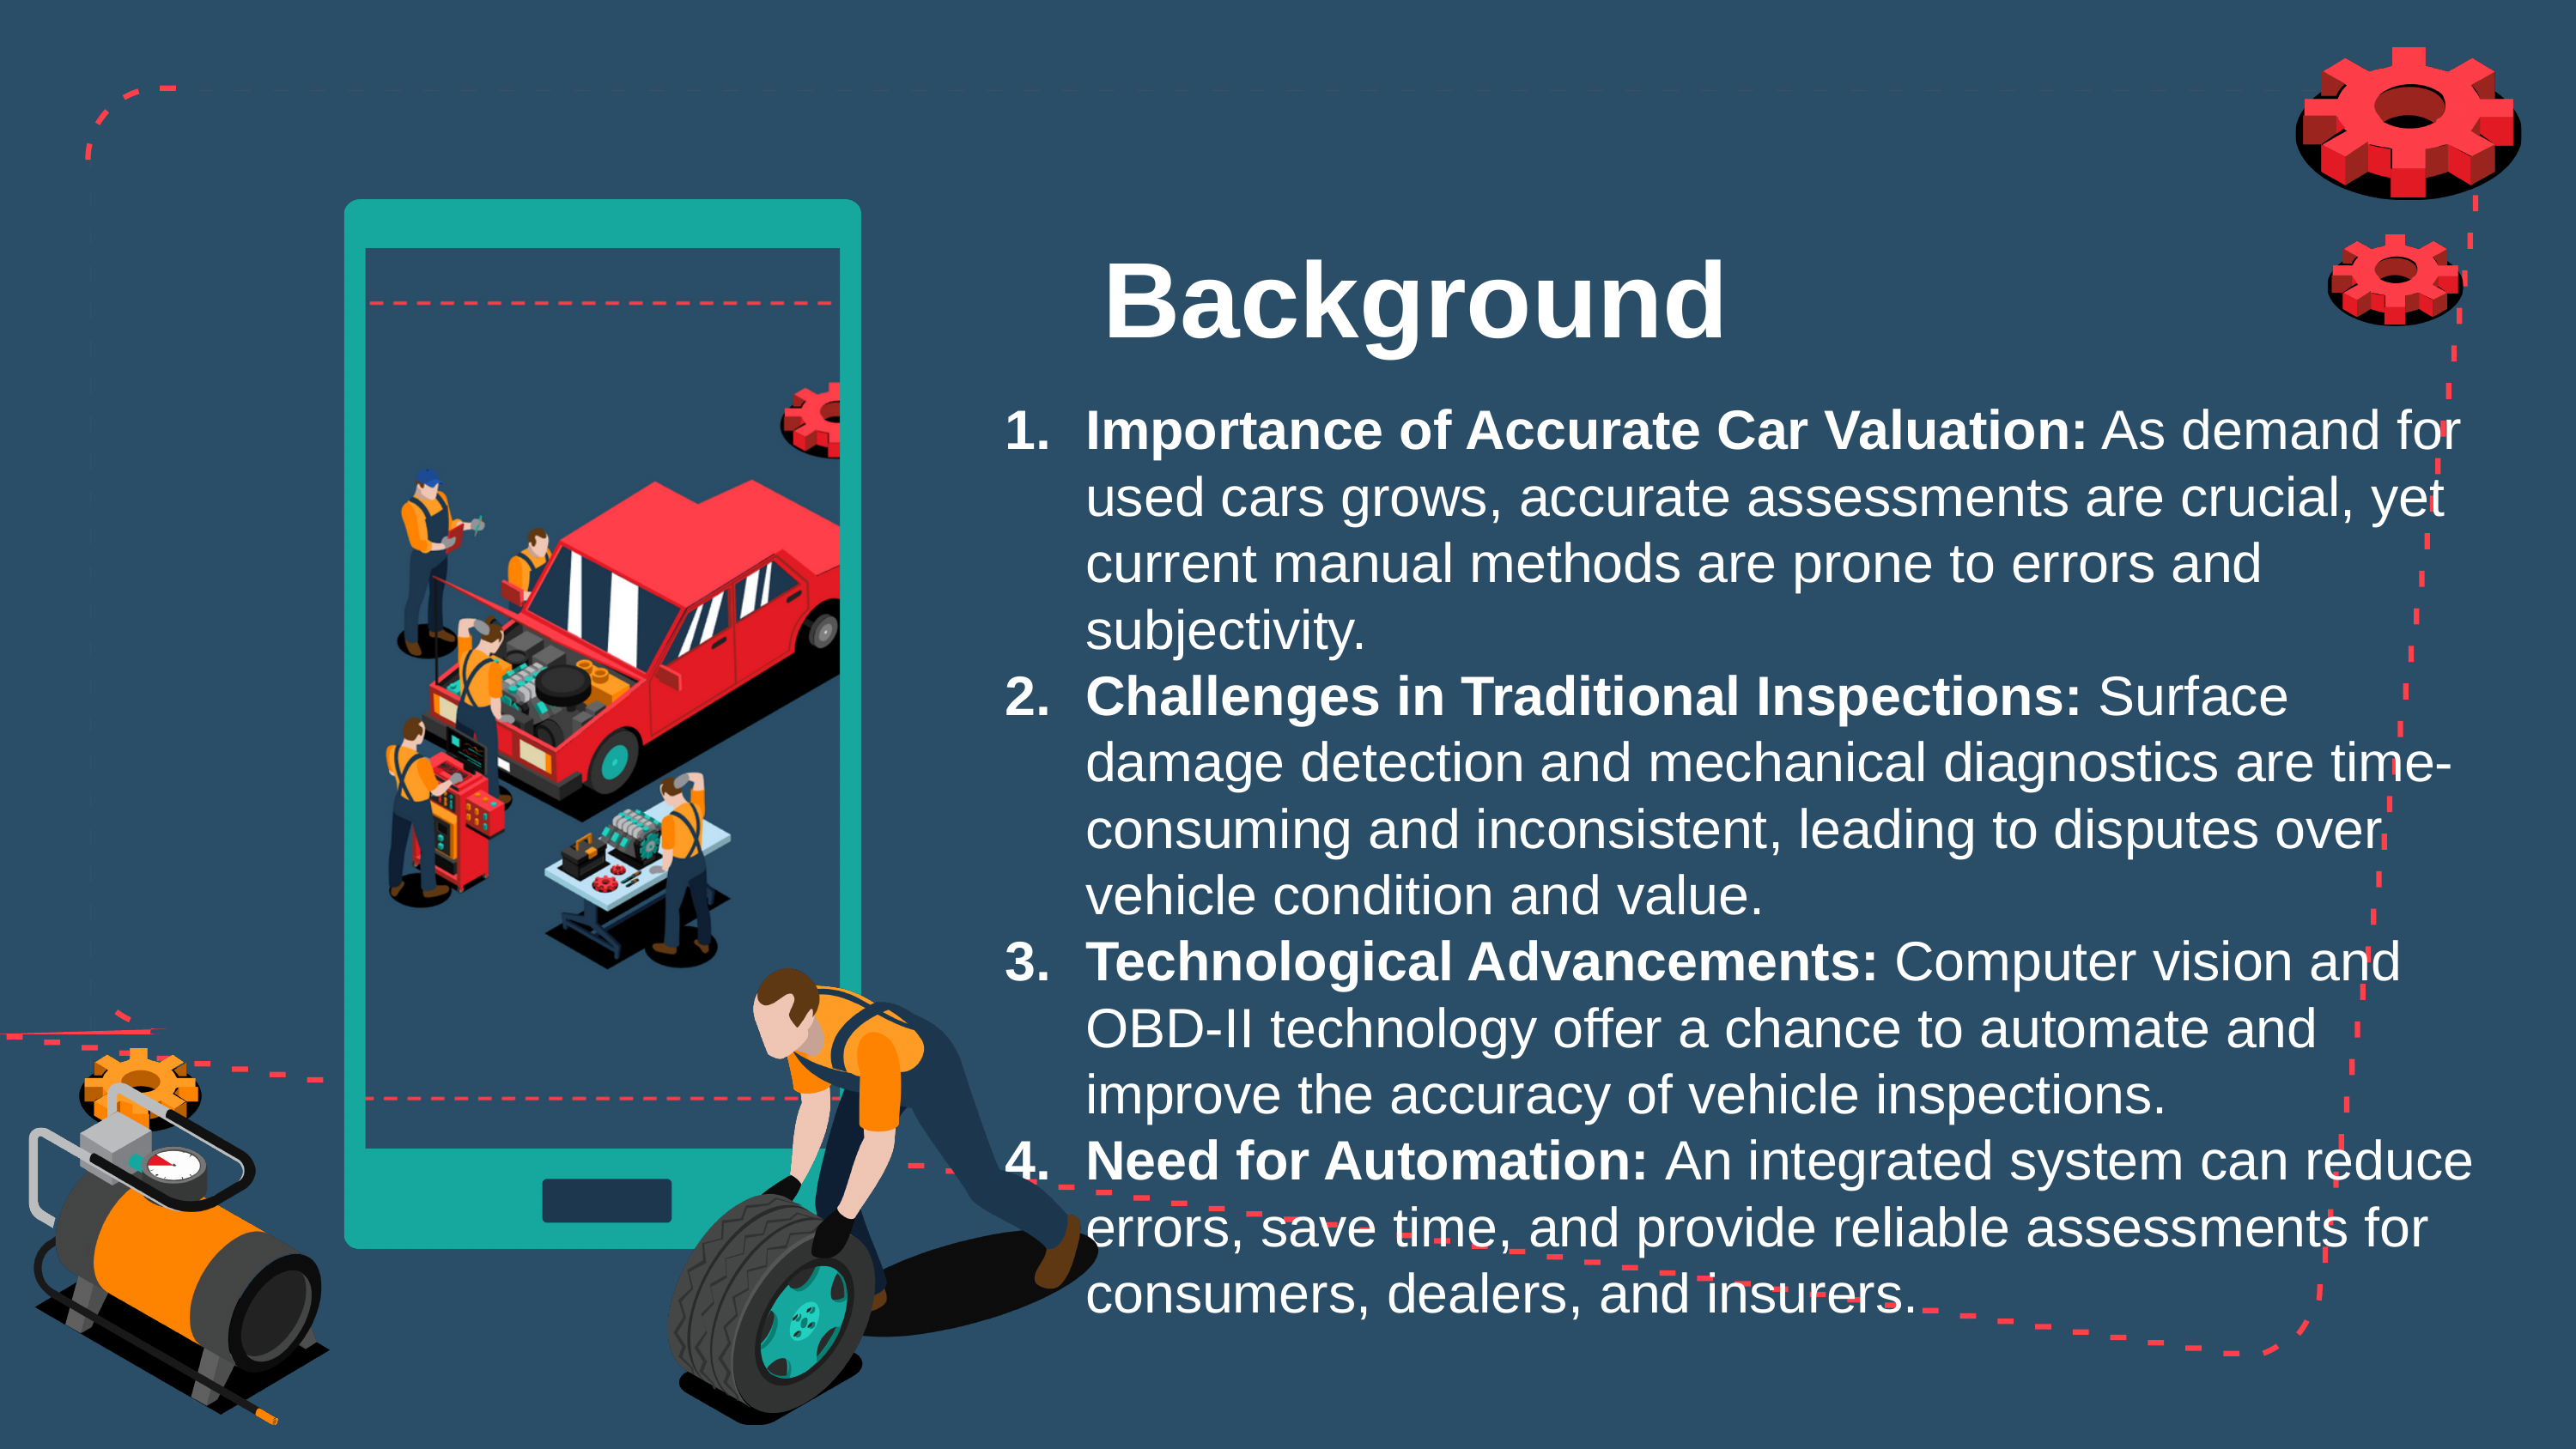

Background

Importance of Accurate Car Valuation: As demand for used cars grows, accurate assessments are crucial, yet current manual methods are prone to errors and subjectivity.
Challenges in Traditional Inspections: Surface damage detection and mechanical diagnostics are time-consuming and inconsistent, leading to disputes over vehicle condition and value.
Technological Advancements: Computer vision and OBD-II technology offer a chance to automate and improve the accuracy of vehicle inspections.
Need for Automation: An integrated system can reduce errors, save time, and provide reliable assessments for consumers, dealers, and insurers.